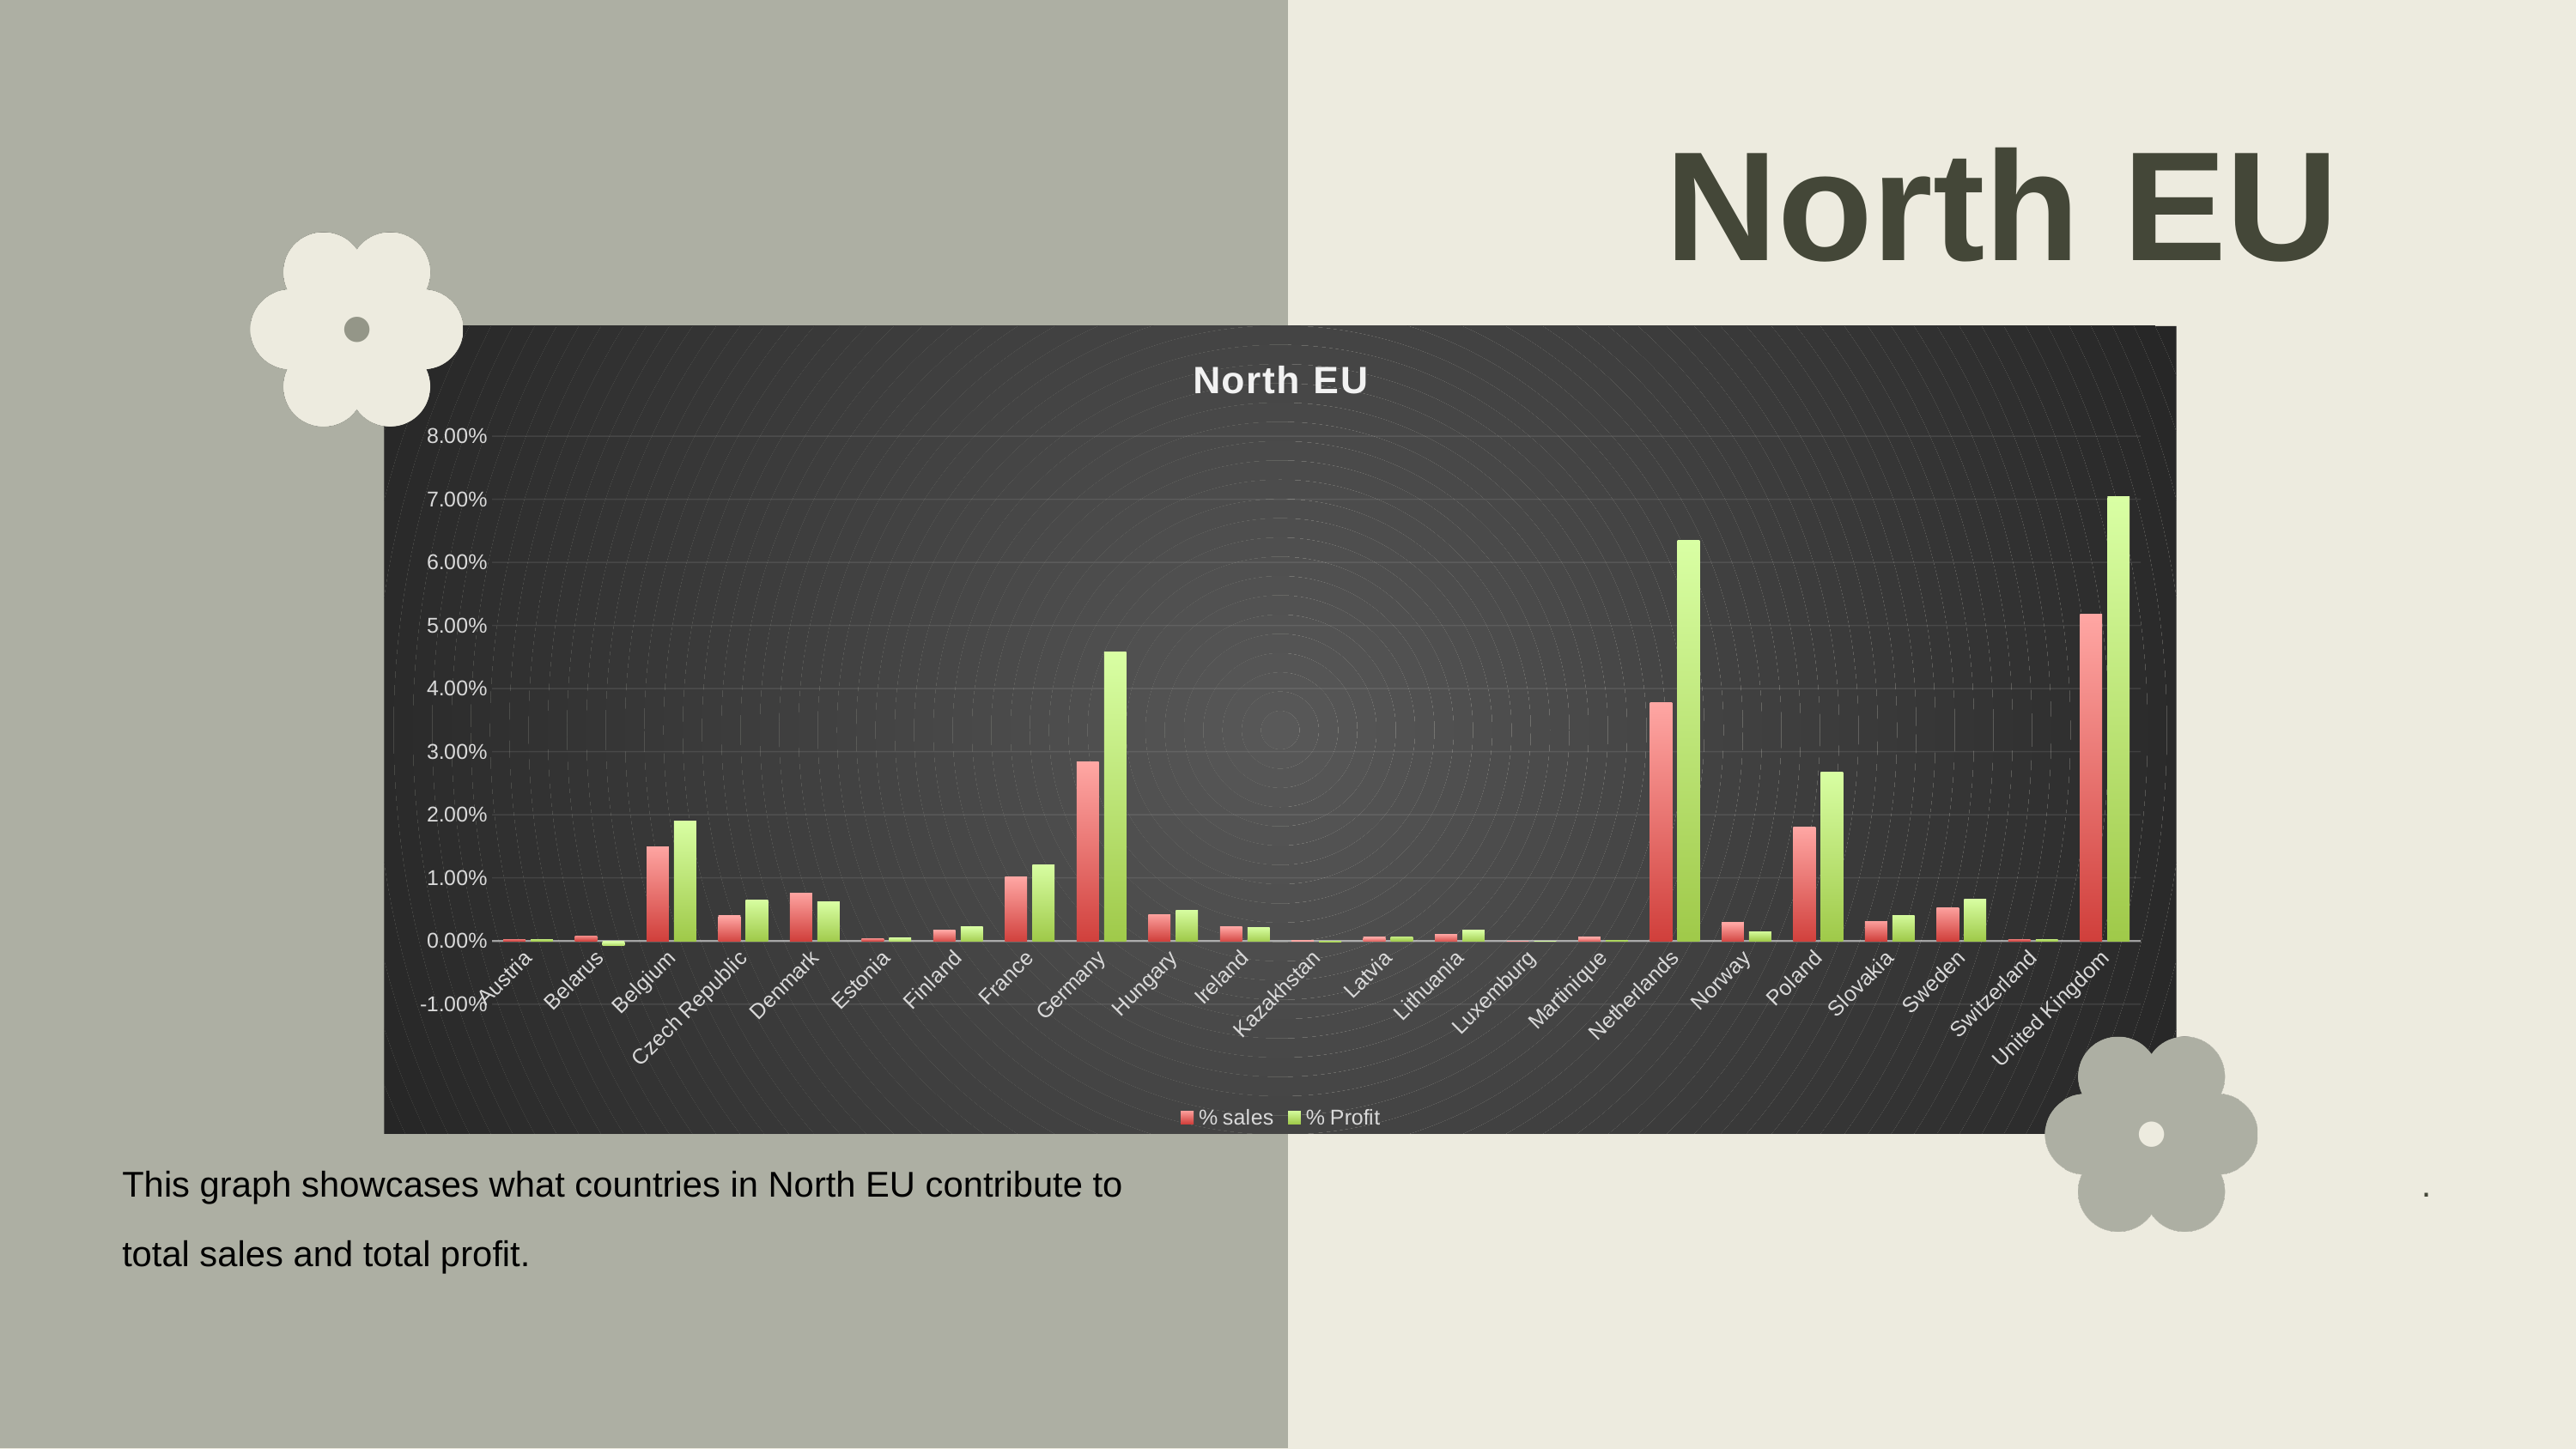

North EU

### Chart: North EU

| Category | % sales | % Profit |
|---|---|---|
| Austria | 0.00027092073203771567 | 0.00020802732888510638 |
| Belarus | 0.0007799786571508105 | -0.0006880124797030131 |
| Belgium | 0.014971626720571087 | 0.018965974596207975 |
| Czech Republic | 0.004039543934127962 | 0.00650533079857333 |
| Denmark | 0.007588972573261316 | 0.0062527428690276245 |
| Estonia | 0.0003817653190392181 | 0.0005101424562556541 |
| Finland | 0.0016897387706488042 | 0.0022334222769346624 |
| France | 0.01012656390752636 | 0.012066092671723538 |
| Germany | 0.028399983384271757 | 0.045834138666318254 |
| Hungary | 0.004202099186202326 | 0.004921126243408694 |
| Ireland | 0.002310394518697226 | 0.002201692165452768 |
| Kazakhstan | 6.584593317620413e-05 | -0.00019554714016366105 |
| Latvia | 0.0005743233412304671 | 0.0007030425976945651 |
| Lithuania | 0.001025535554739399 | 0.0016844608163391044 |
| Luxemburg | 3.1192489748229265e-07 | -4.871379582199644e-07 |
| Martinique | 0.0006259438910864901 | 0.00013989399152453116 |
| Netherlands | 0.03775811022529831 | 0.06346662862229535 |
| Norway | 0.002910775209468155 | 0.0014962733577080336 |
| Poland | 0.01803922897135784 | 0.026814443886469152 |
| Slovakia | 0.003027865509847011 | 0.004111803891718727 |
| Sweden | 0.005325659032336939 | 0.006633901149516633 |
| Switzerland | 0.0002127365616028751 | 0.0002880053432028508 |
| United Kingdom | 0.05177549366456843 | 0.07039065165925237 |
This graph showcases what countries in North EU contribute to total sales and total profit.
.